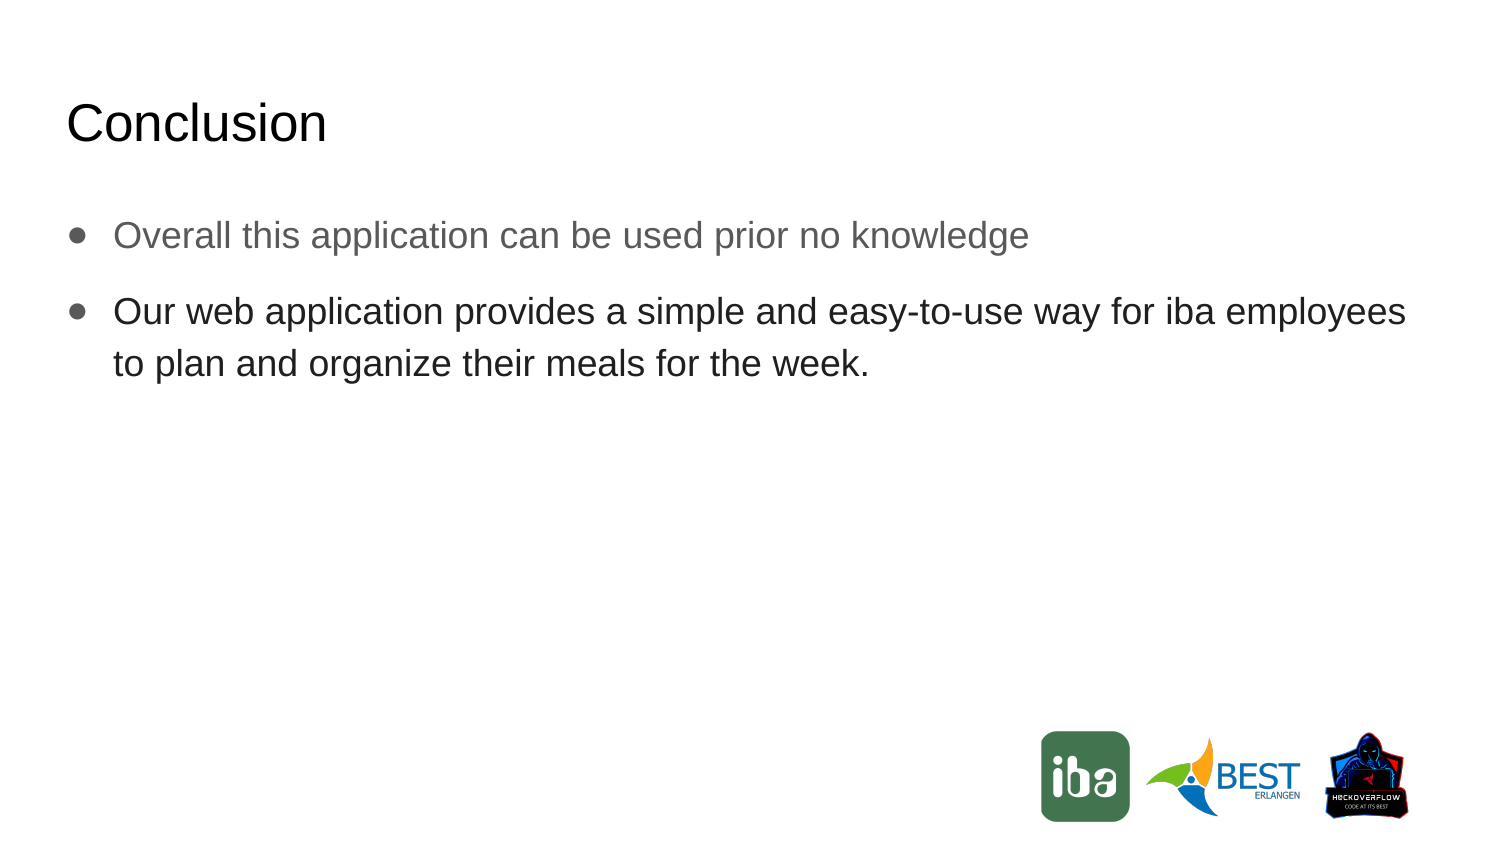

# Conclusion
Overall this application can be used prior no knowledge
Our web application provides a simple and easy-to-use way for iba employees to plan and organize their meals for the week.